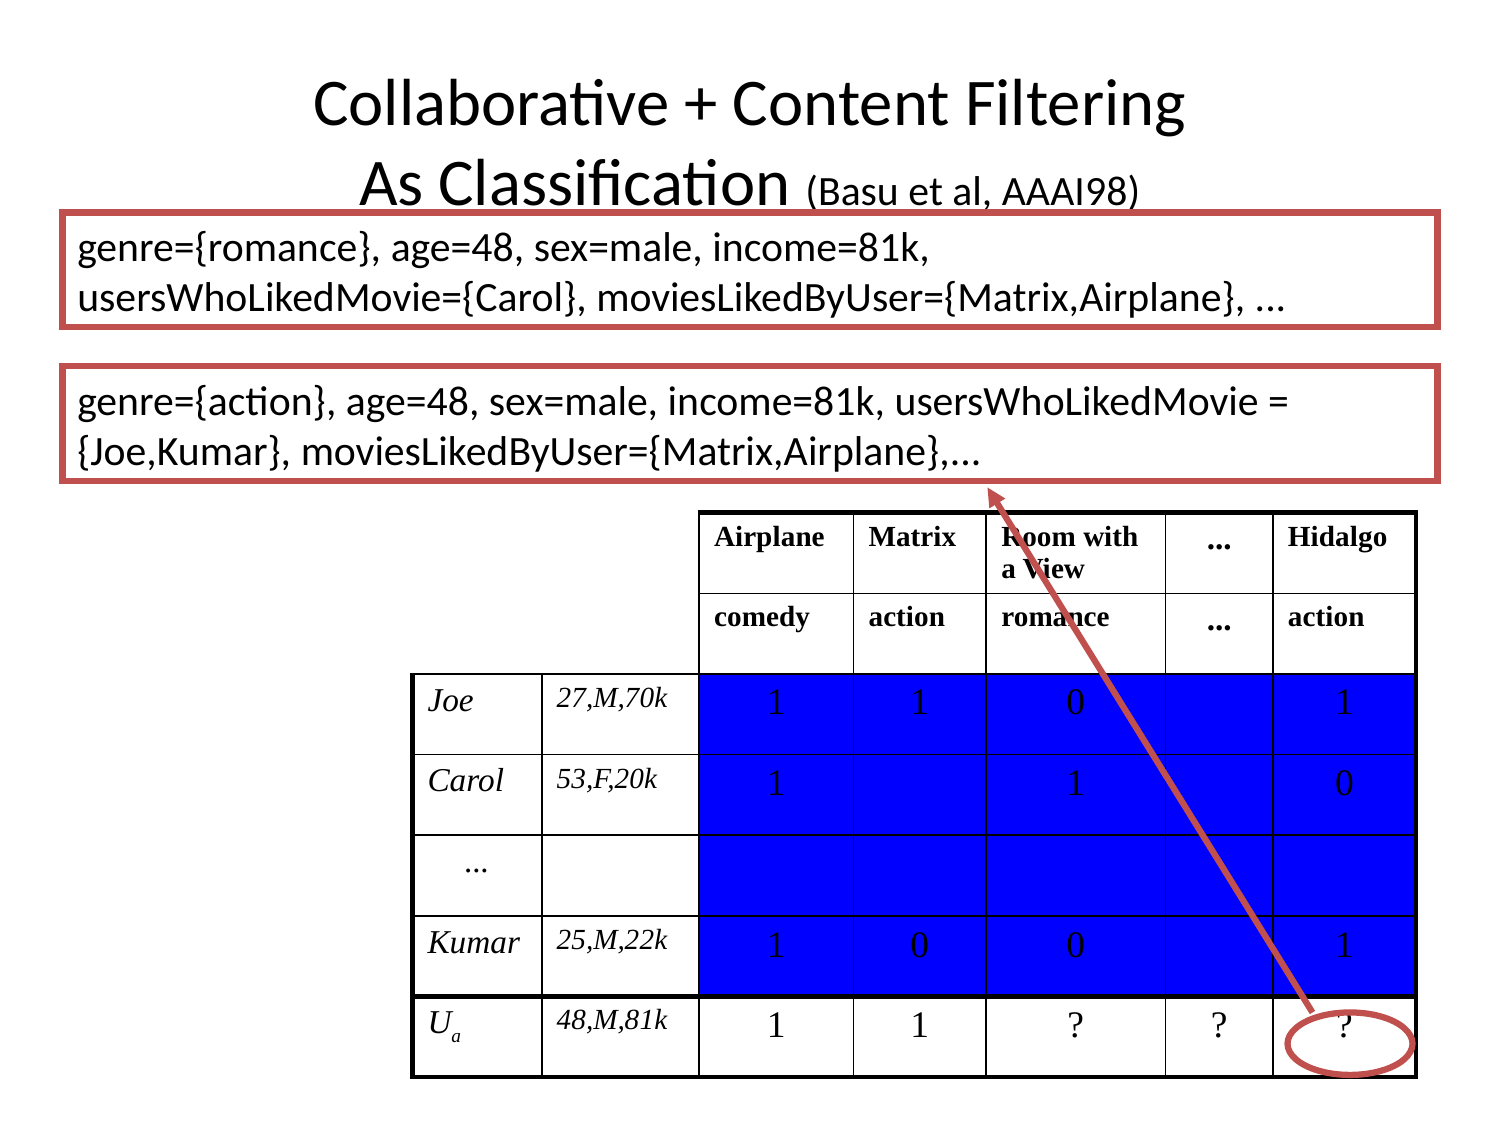

# Collaborative + Content Filtering As Classification (Basu et al, AAAI98)
genre={romance}, age=48, sex=male, income=81k, usersWhoLikedMovie={Carol}, moviesLikedByUser={Matrix,Airplane}, ...
genre={action}, age=48, sex=male, income=81k, usersWhoLikedMovie = {Joe,Kumar}, moviesLikedByUser={Matrix,Airplane},...

|  |  | Airplane | Matrix | Room with a View | ... | Hidalgo |
| --- | --- | --- | --- | --- | --- | --- |
|  |  | comedy | action | romance | ... | action |
| Joe | 27,M,70k | 1 | 1 | 0 |  | 1 |
| Carol | 53,F,20k | 1 |  | 1 |  | 0 |
| ... |  |  |  |  |  |  |
| Kumar | 25,M,22k | 1 | 0 | 0 |  | 1 |
| Ua | 48,M,81k | 1 | 1 | ? | ? | ? |